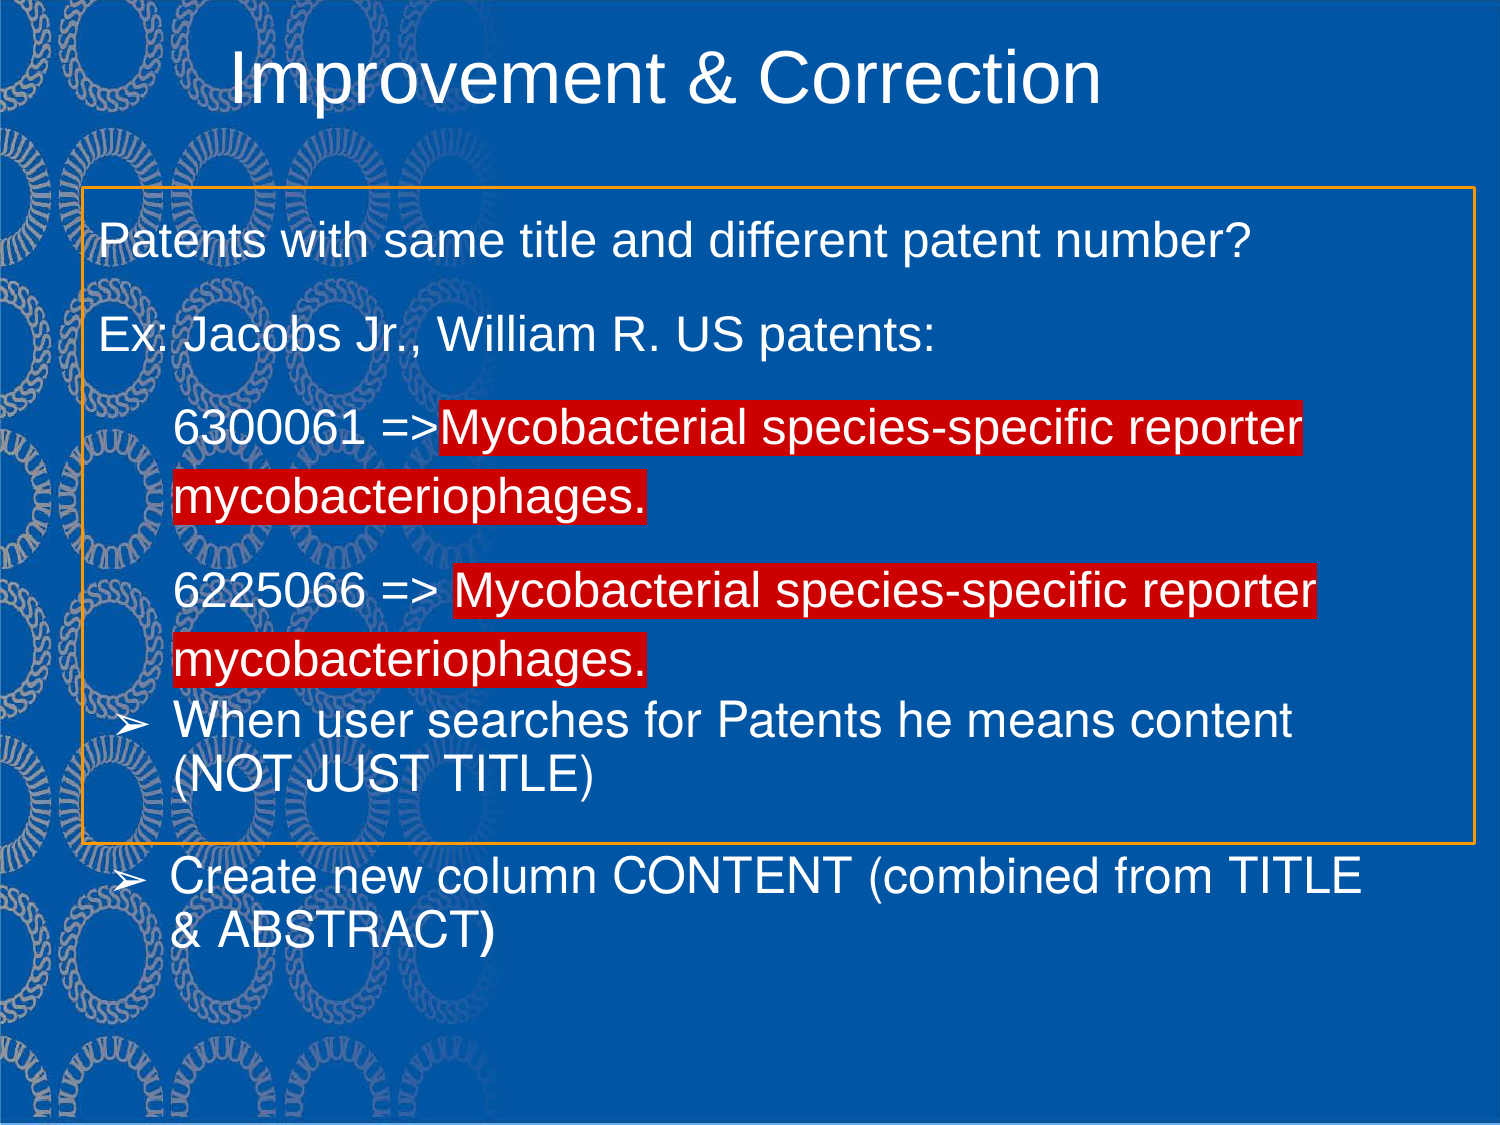

# Improvement & Correction
Patents with same title and different patent number?
Ex: Jacobs Jr., William R. US patents:
6300061 =>Mycobacterial species-specific reporter mycobacteriophages.
6225066 => Mycobacterial species-specific reporter mycobacteriophages.

When user searches for Patents he means content (NOT JUST TITLE)
Create new column CONTENT (combined from TITLE & ABSTRACT)